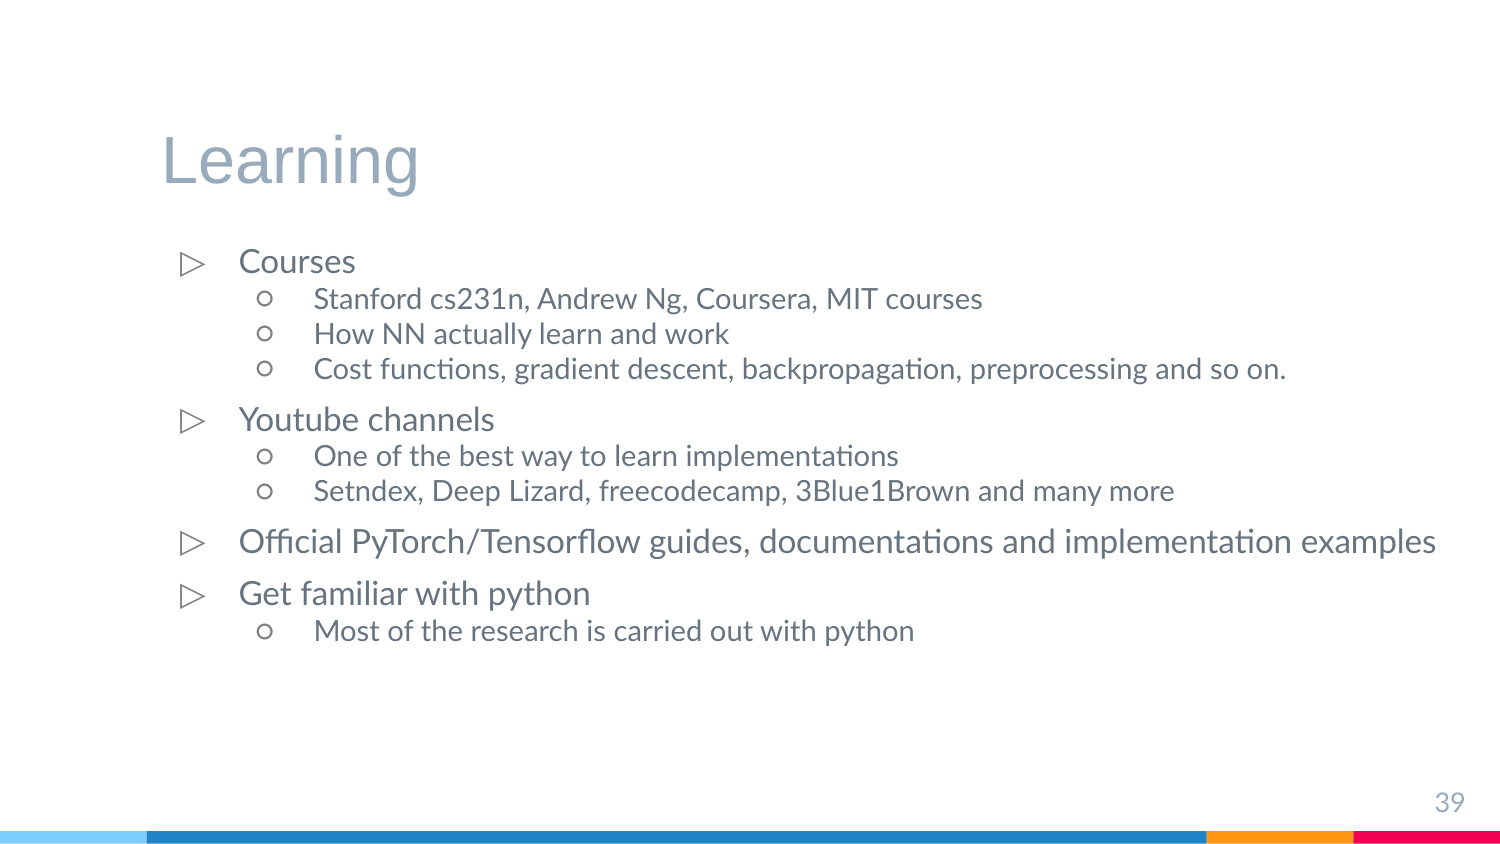

# Learning
Courses
Stanford cs231n, Andrew Ng, Coursera, MIT courses
How NN actually learn and work
Cost functions, gradient descent, backpropagation, preprocessing and so on.
Youtube channels
One of the best way to learn implementations
Setndex, Deep Lizard, freecodecamp, 3Blue1Brown and many more
Official PyTorch/Tensorflow guides, documentations and implementation examples
Get familiar with python
Most of the research is carried out with python
39